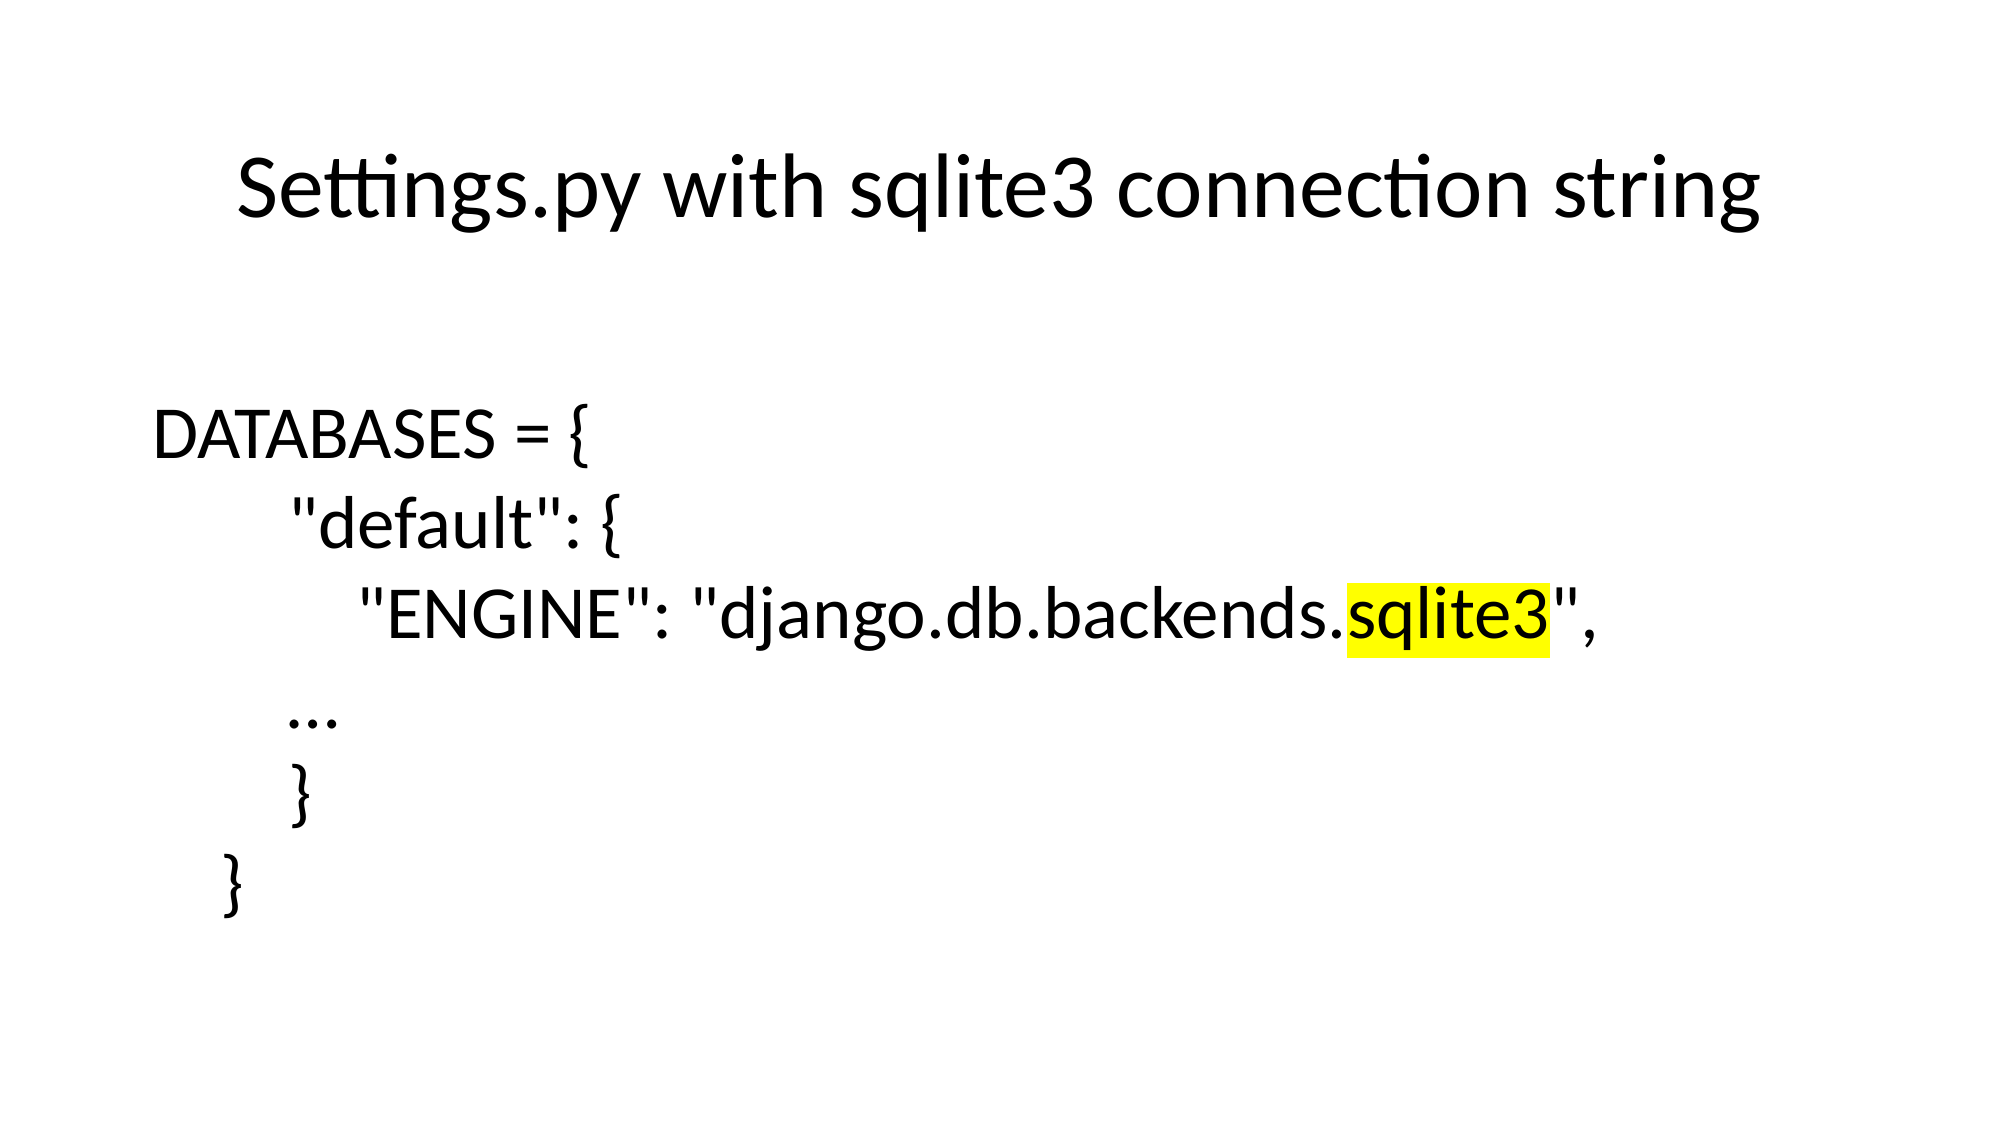

# Settings.py with sqlite3 connection string
DATABASES = {
        "default": {
            "ENGINE": "django.db.backends.sqlite3",
        …
        }
    }